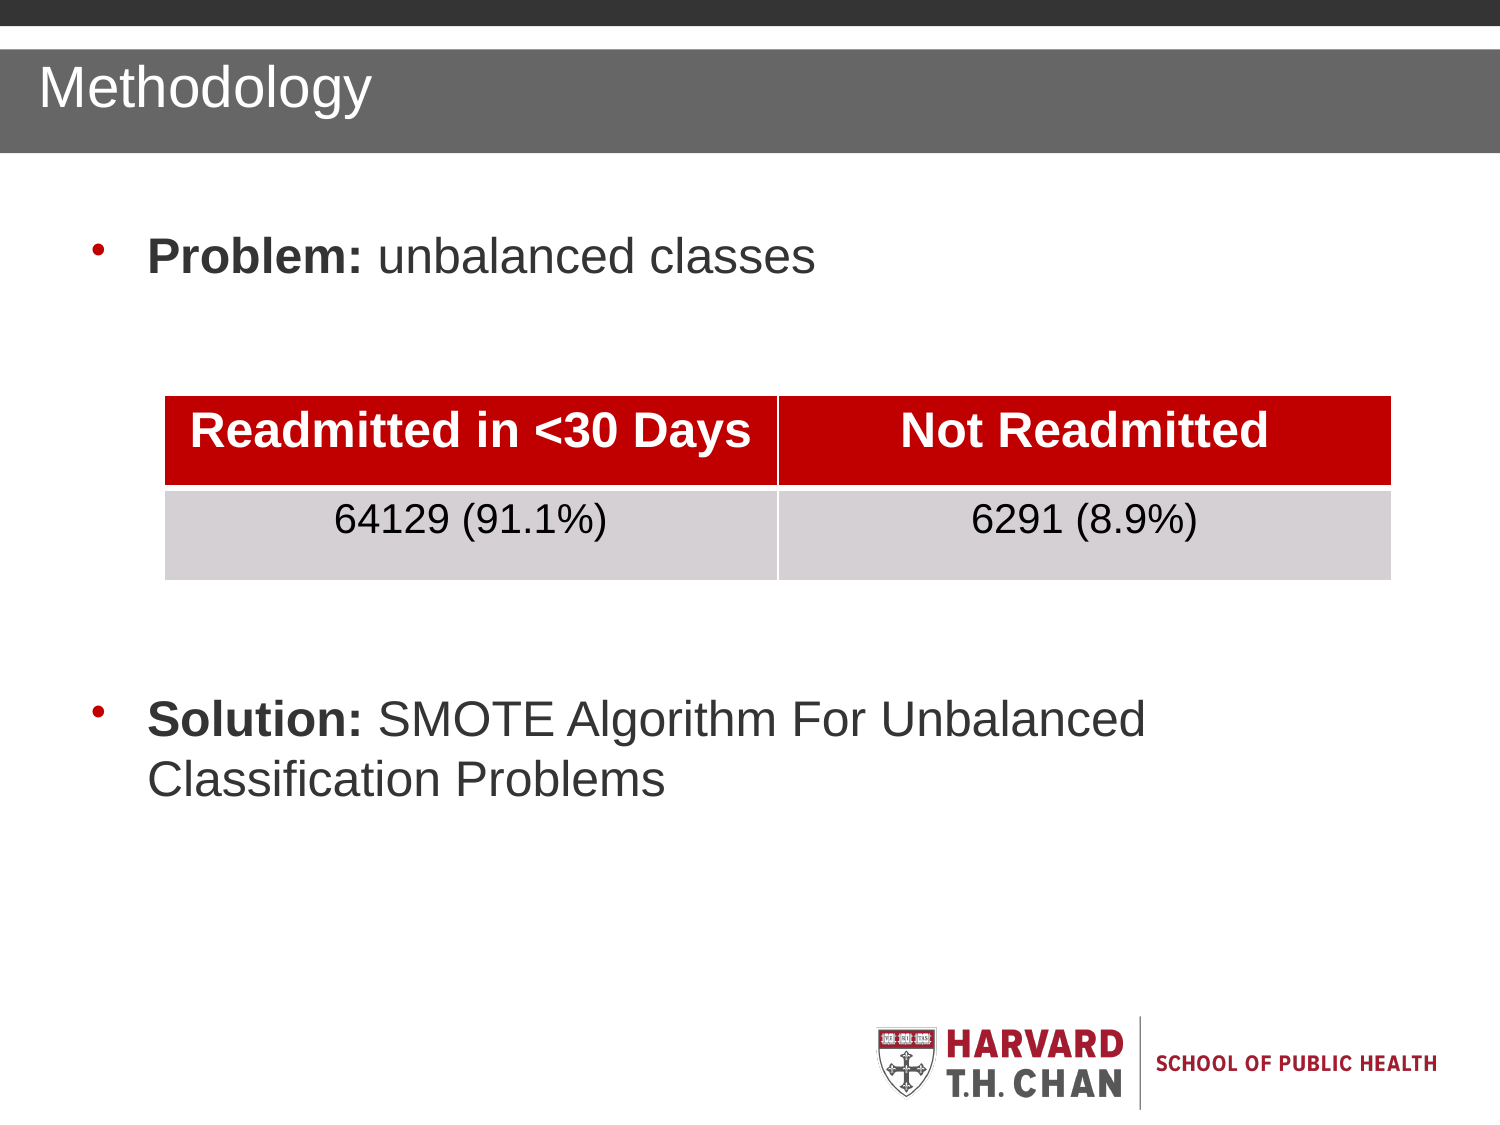

Methodology
Problem: unbalanced classes

Solution: SMOTE Algorithm For Unbalanced Classification Problems

| Readmitted in <30 Days | Not Readmitted |
| --- | --- |
| 64129 (91.1%) | 6291 (8.9%) |